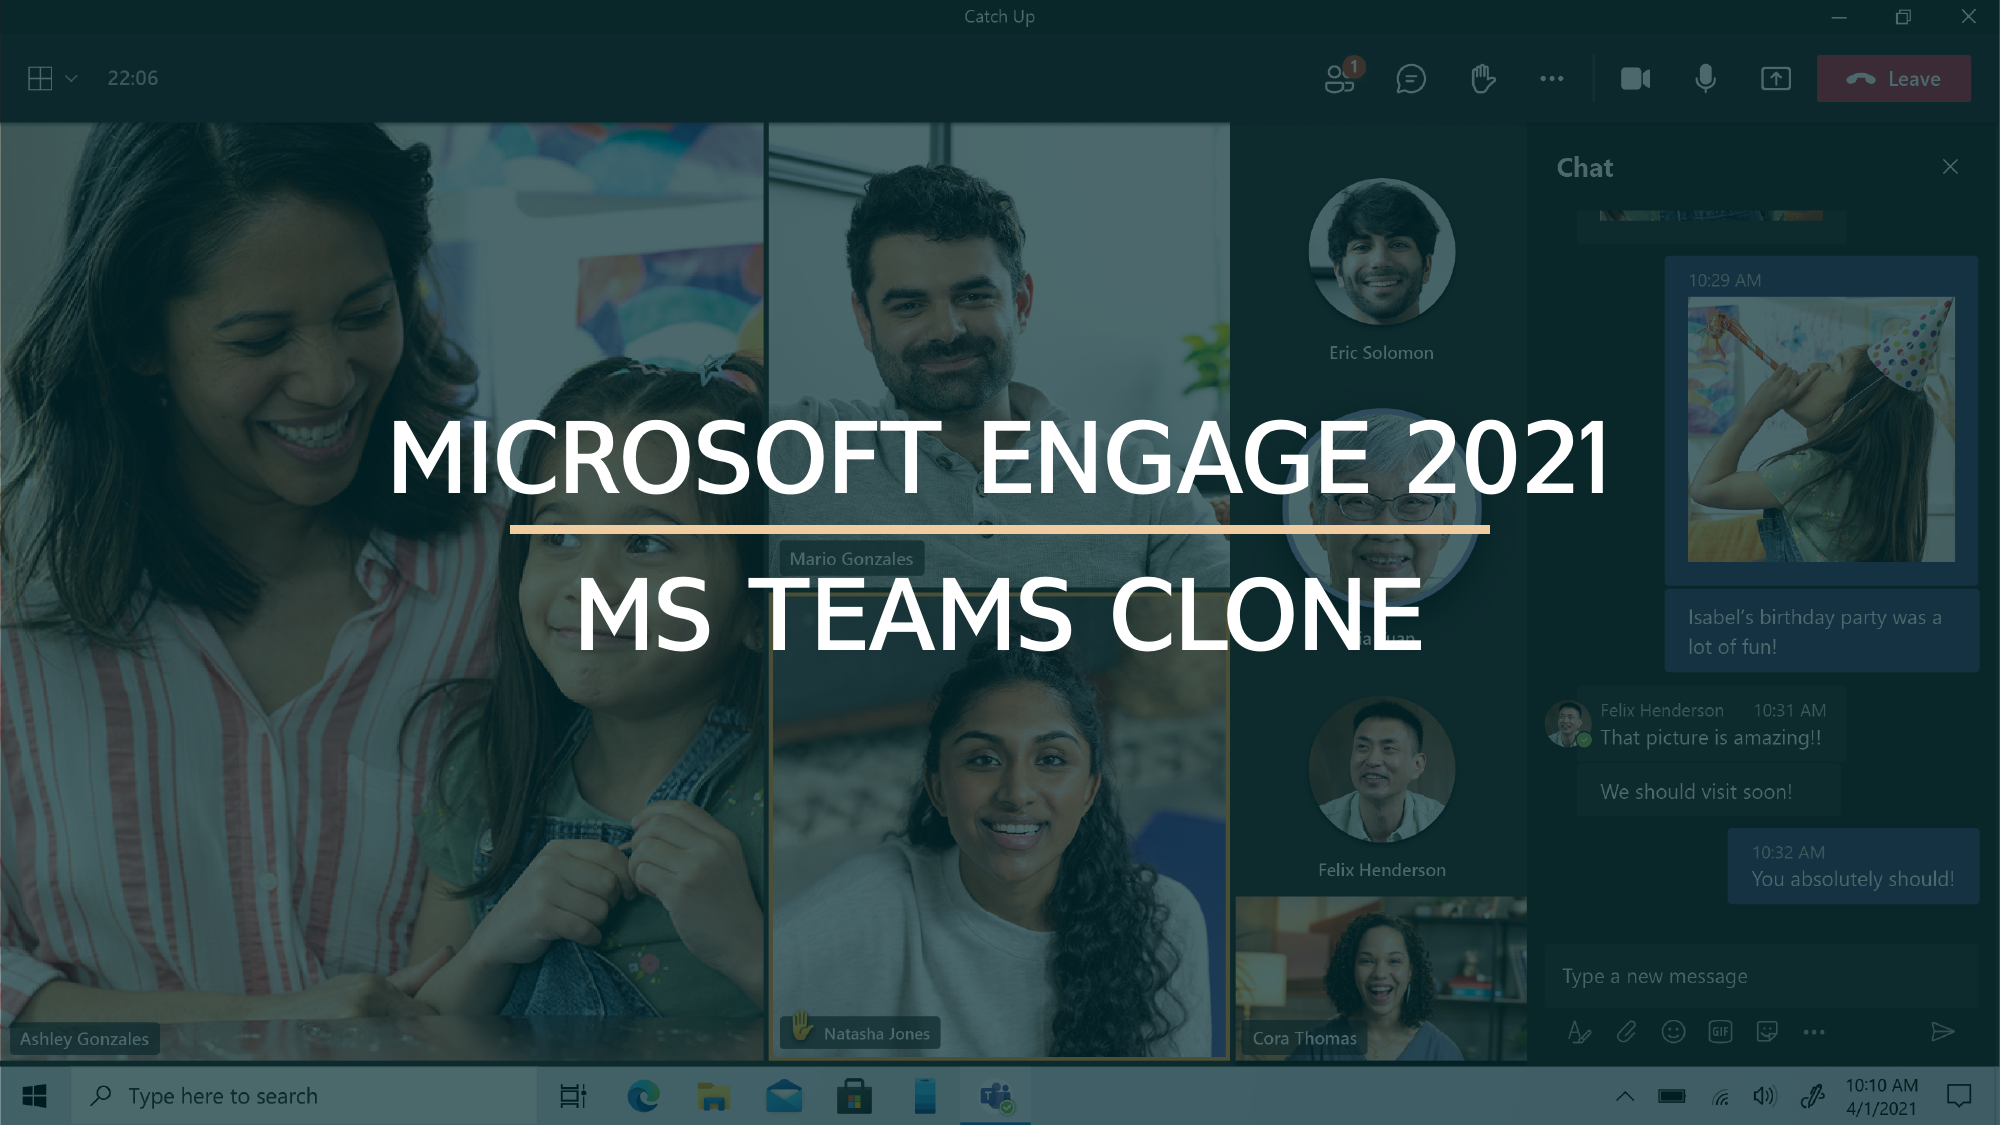

# MICROSOFT ENGAGE 2021 MS TEAMS CLONE